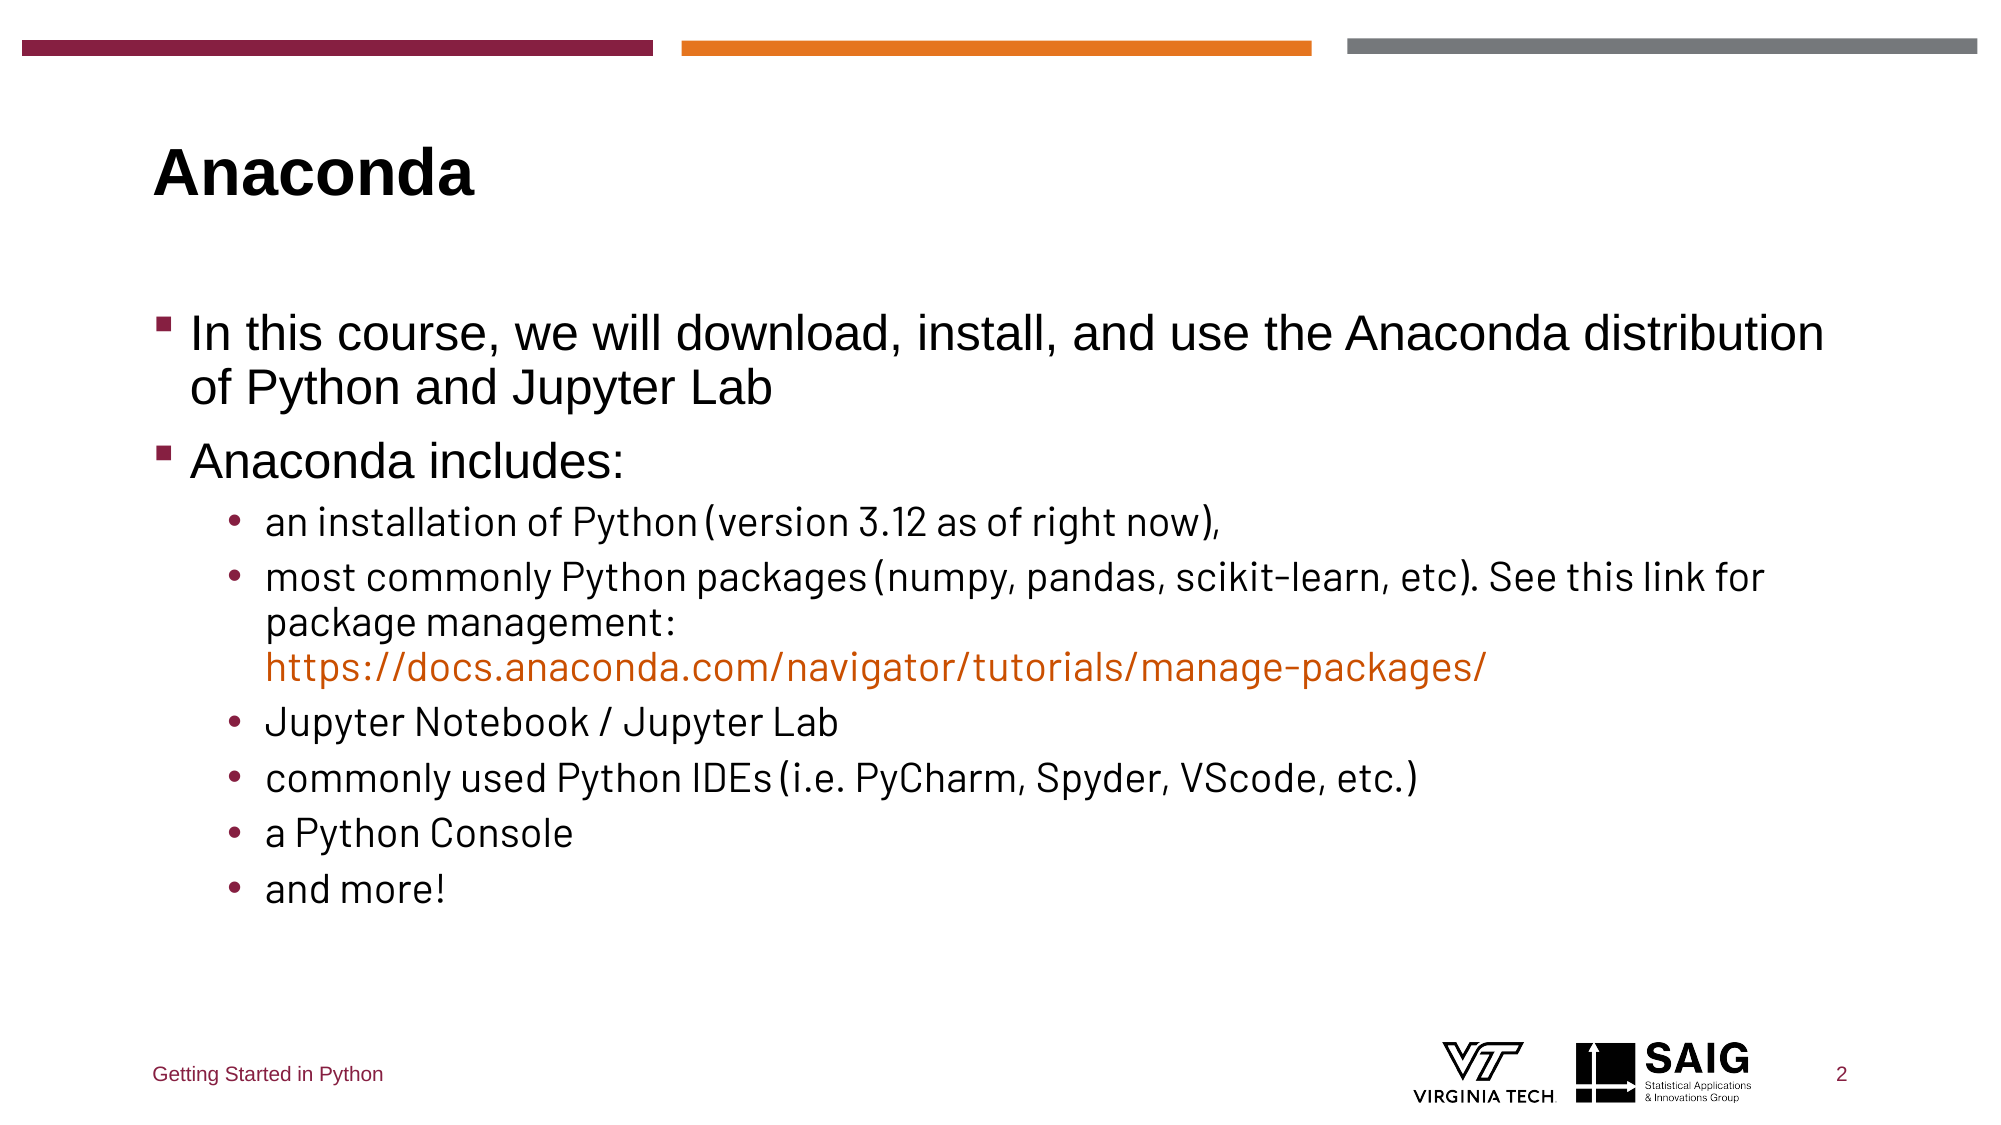

# Anaconda
In this course, we will download, install, and use the Anaconda distribution of Python and Jupyter Lab
Anaconda includes:
an installation of Python (version 3.12 as of right now),
most commonly Python packages (numpy, pandas, scikit-learn, etc). See this link for package management: https://docs.anaconda.com/navigator/tutorials/manage-packages/
Jupyter Notebook / Jupyter Lab
commonly used Python IDEs (i.e. PyCharm, Spyder, VScode, etc.)
a Python Console
and more!

Getting Started in Python
2